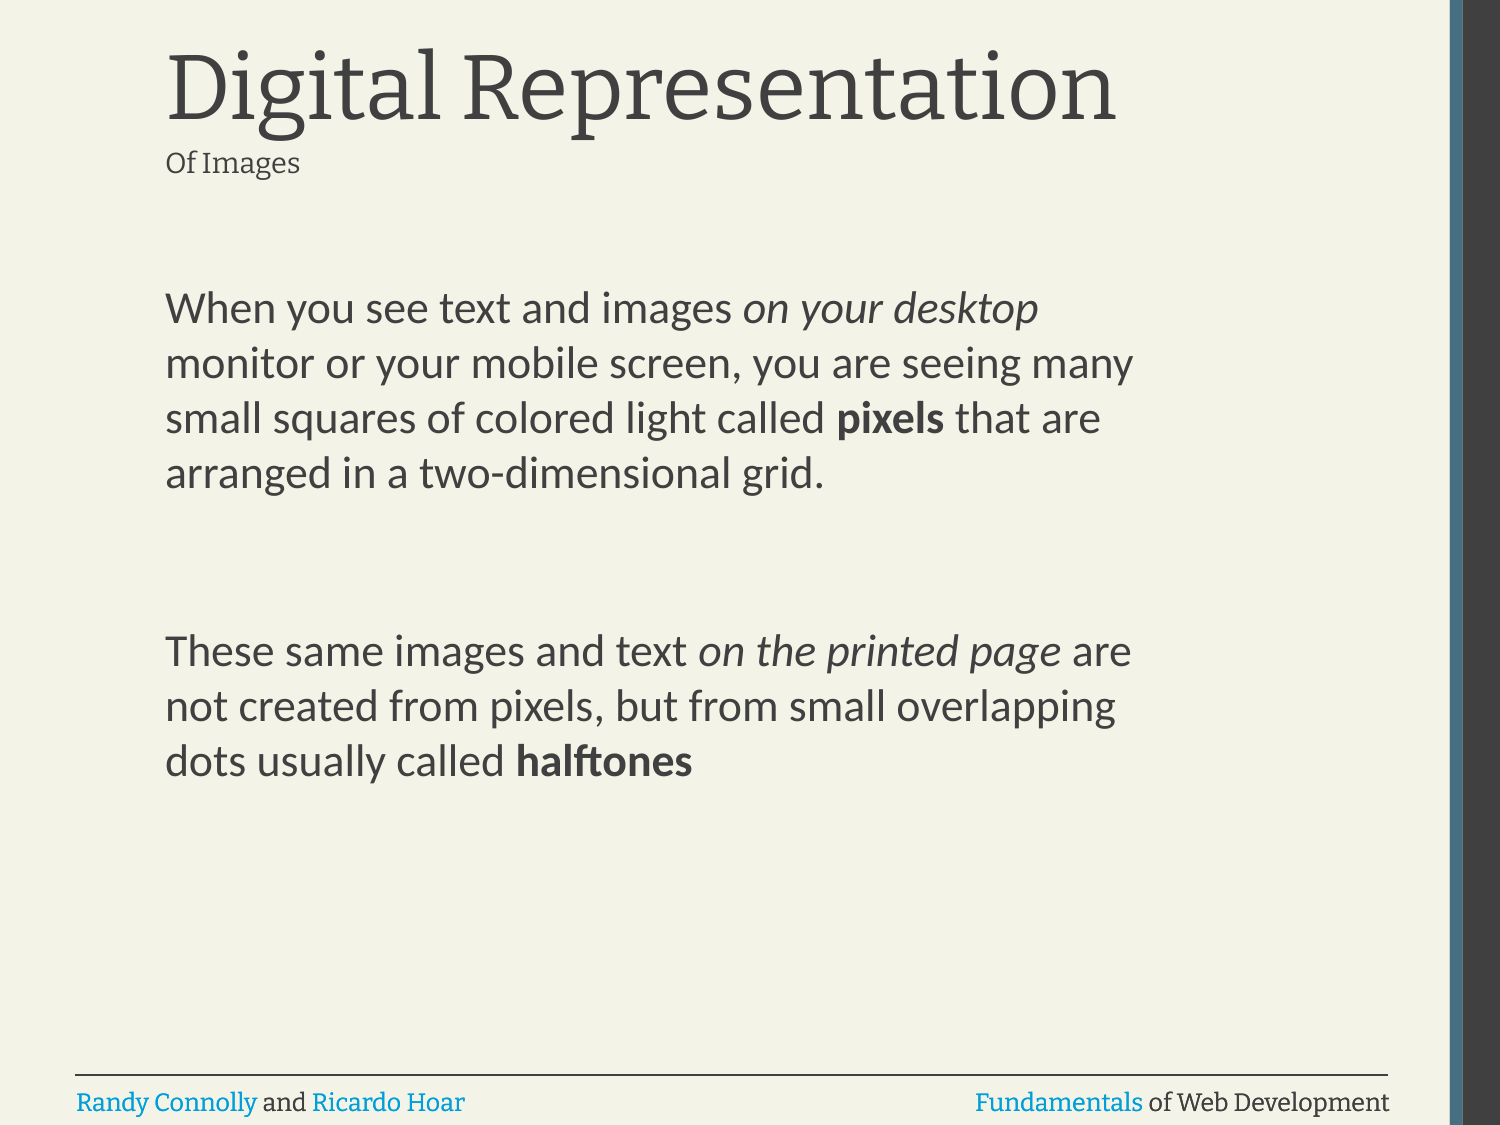

# Digital Representation
Of Images
When you see text and images on your desktop monitor or your mobile screen, you are seeing many small squares of colored light called pixels that are arranged in a two-dimensional grid.

These same images and text on the printed page are not created from pixels, but from small overlapping dots usually called halftones